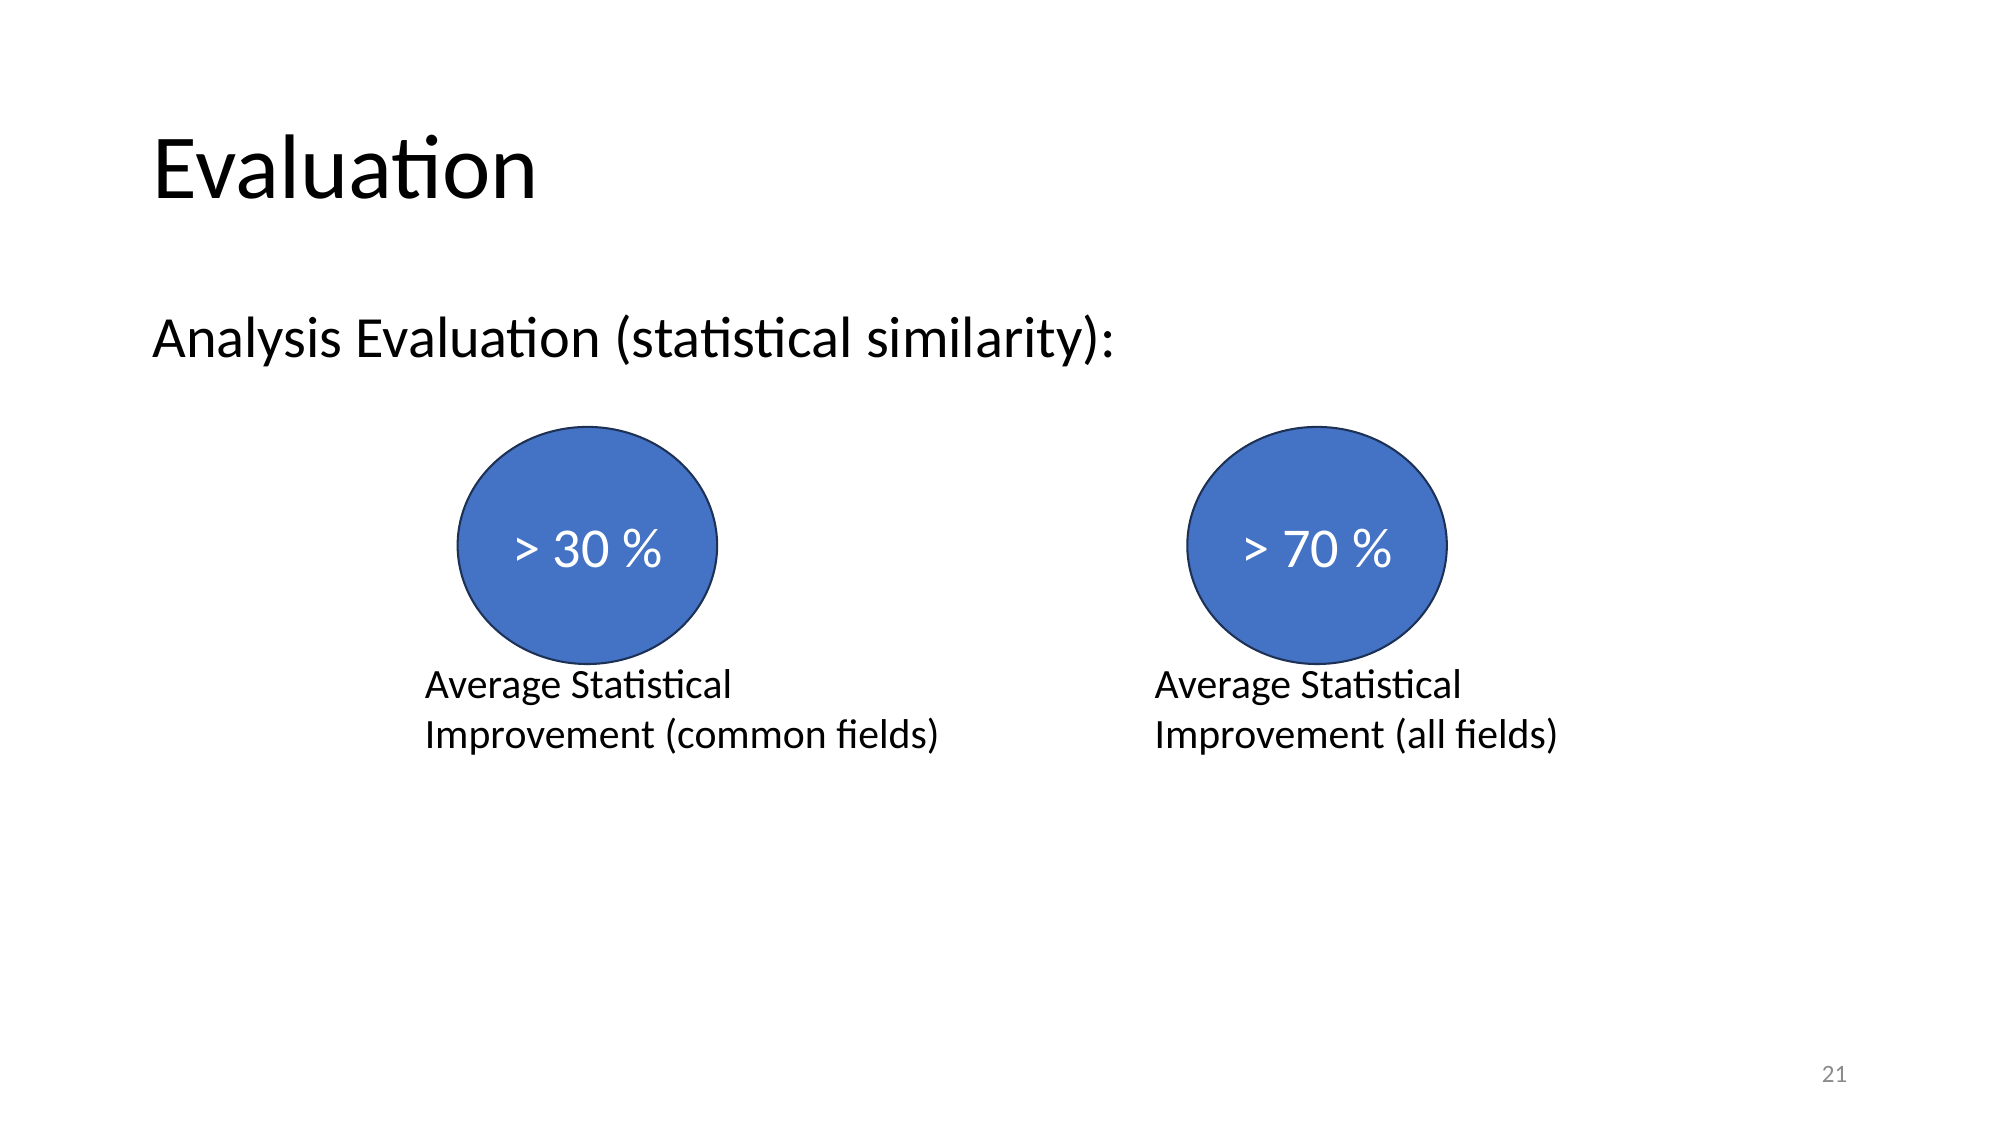

# Evaluation
Analysis Evaluation (statistical similarity):
> 30 %
> 70 %
Average Statistical Improvement (common fields)
Average Statistical Improvement (all fields)
21